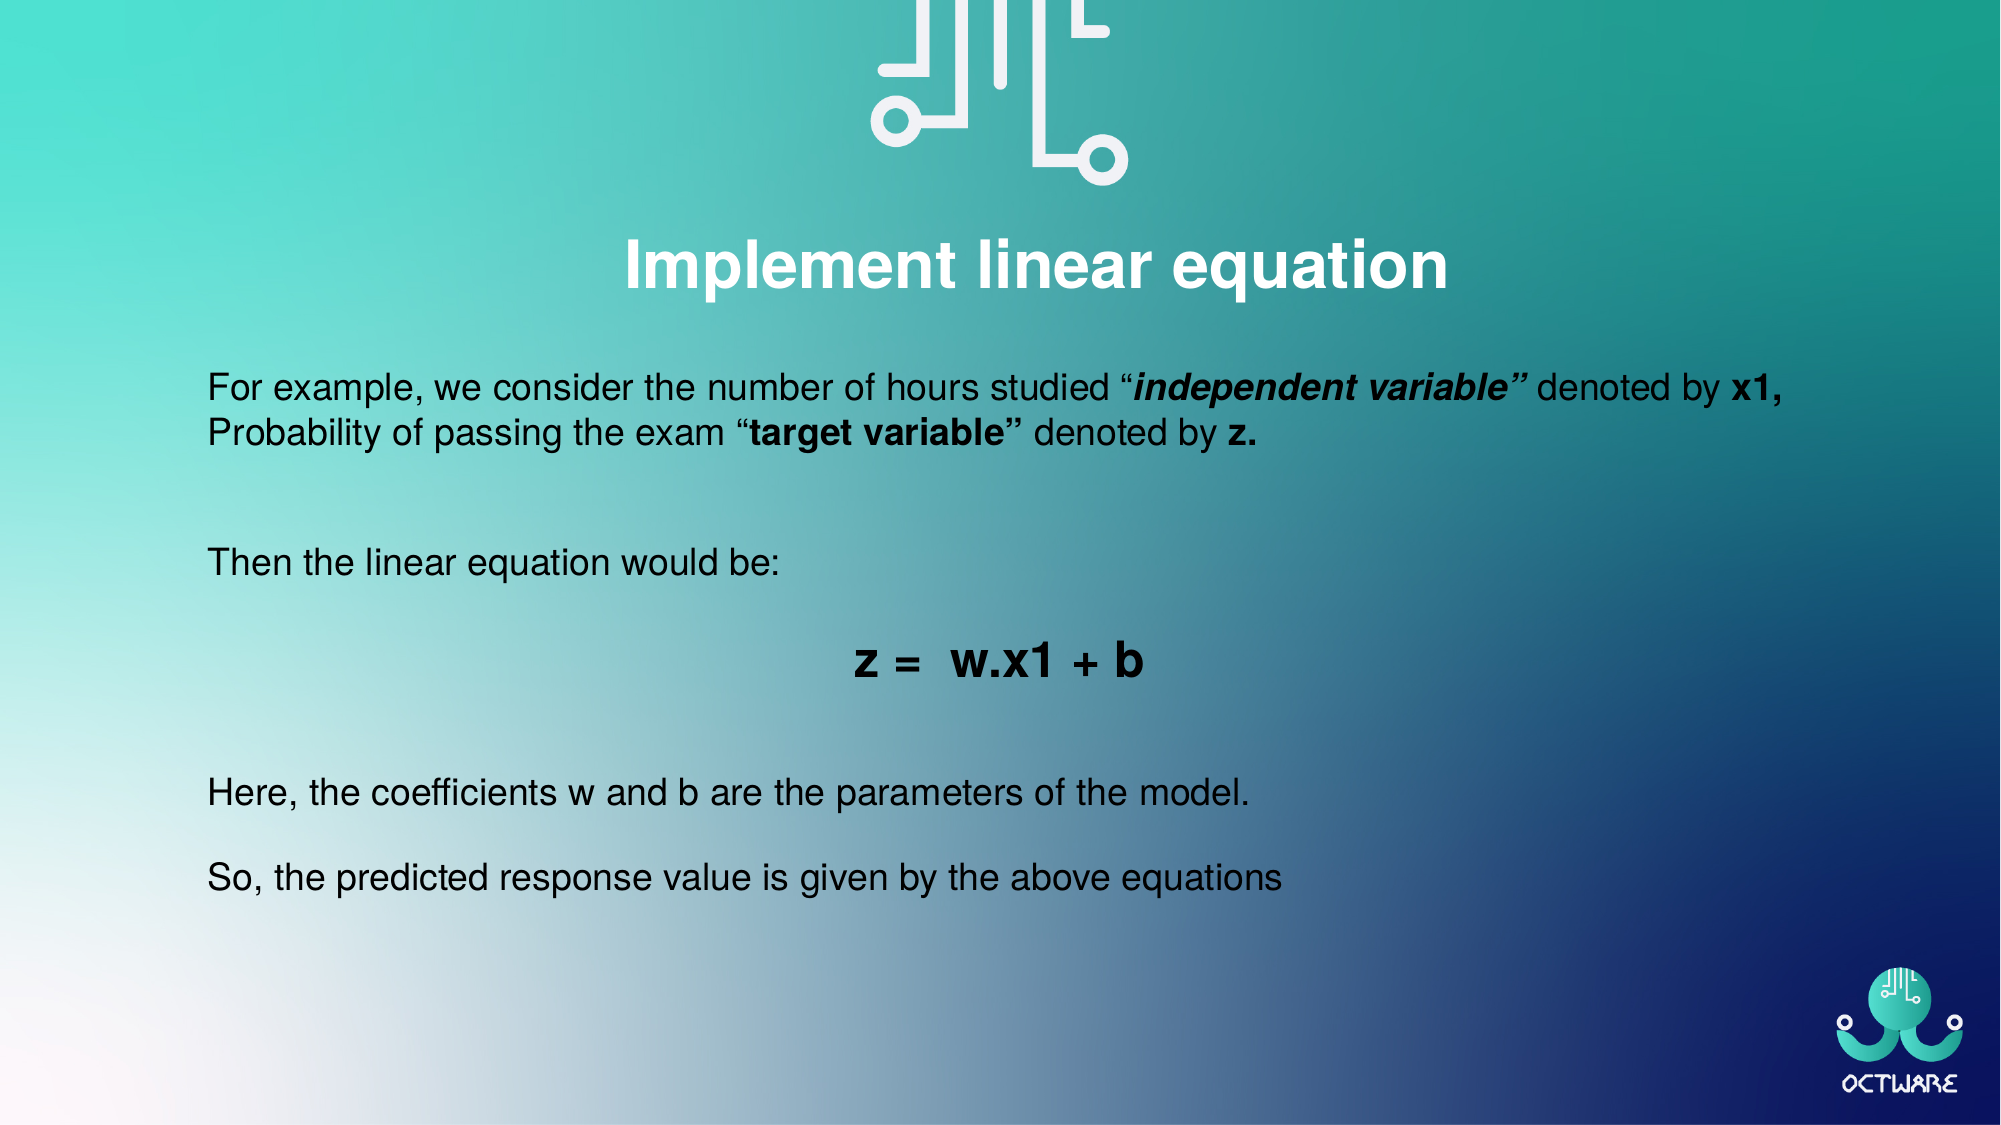

Implement linear equation

For example, we consider the number of hours studied “independent variable” denoted by x1,
Probability of passing the exam “target variable” denoted by z.

Then the linear equation would be:

z =  w.x1 + b

Here, the coefficients w and b are the parameters of the model.

So, the predicted response value is given by the above equations